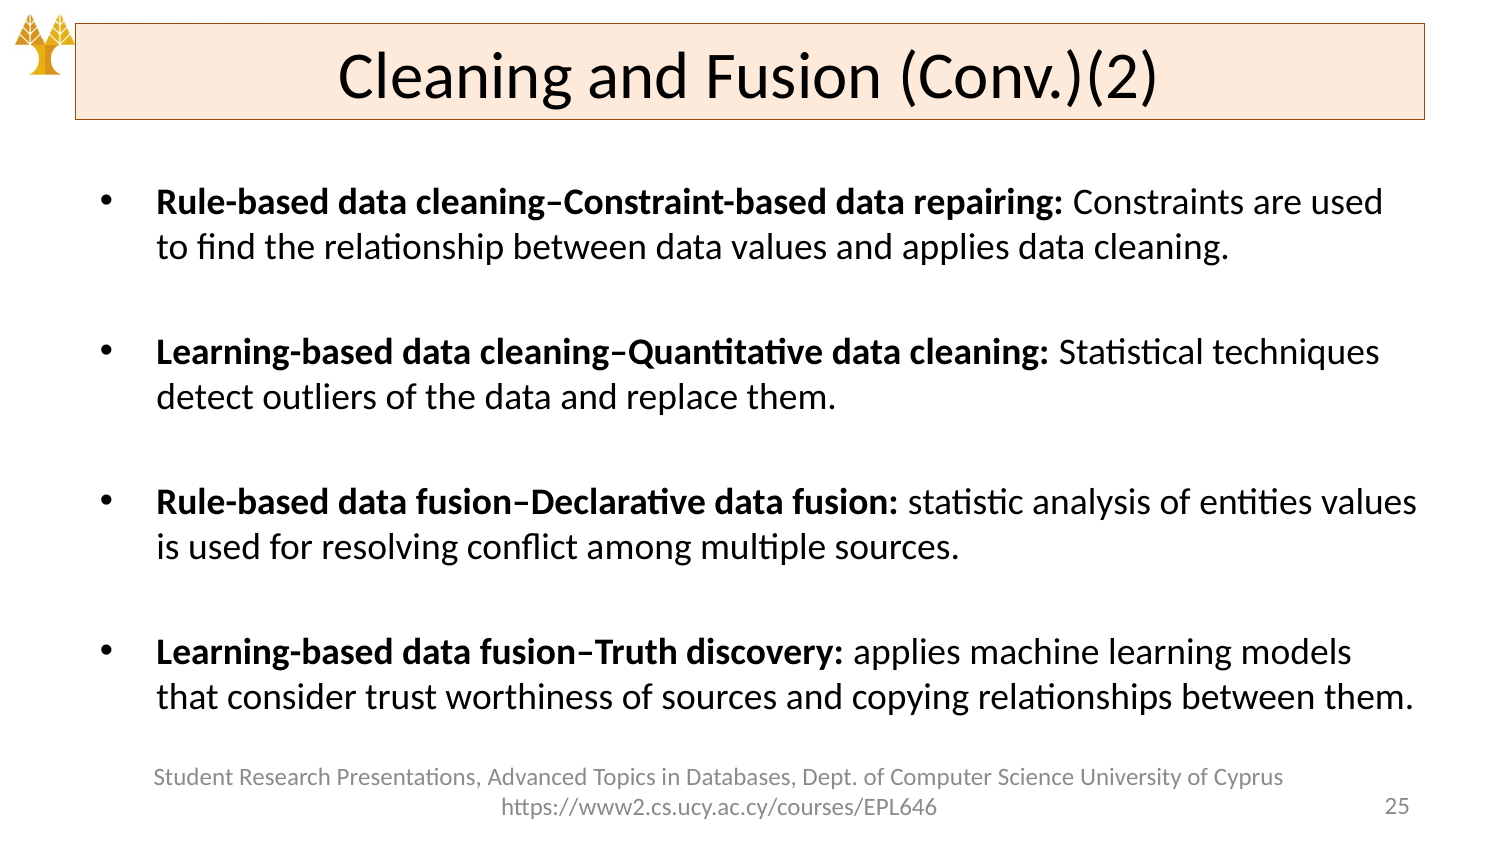

# Cleaning and Fusion (Conv.)(2)
Rule-based data cleaning–Constraint-based data repairing: Constraints are used to find the relationship between data values and applies data cleaning.

Learning-based data cleaning–Quantitative data cleaning: Statistical techniques detect outliers of the data and replace them.

Rule-based data fusion–Declarative data fusion: statistic analysis of entities values is used for resolving conflict among multiple sources.

Learning-based data fusion–Truth discovery: applies machine learning models that consider trust worthiness of sources and copying relationships between them.
Student Research Presentations, Advanced Topics in Databases, Dept. of Computer Science University of Cyprus https://www2.cs.ucy.ac.cy/courses/EPL646
25